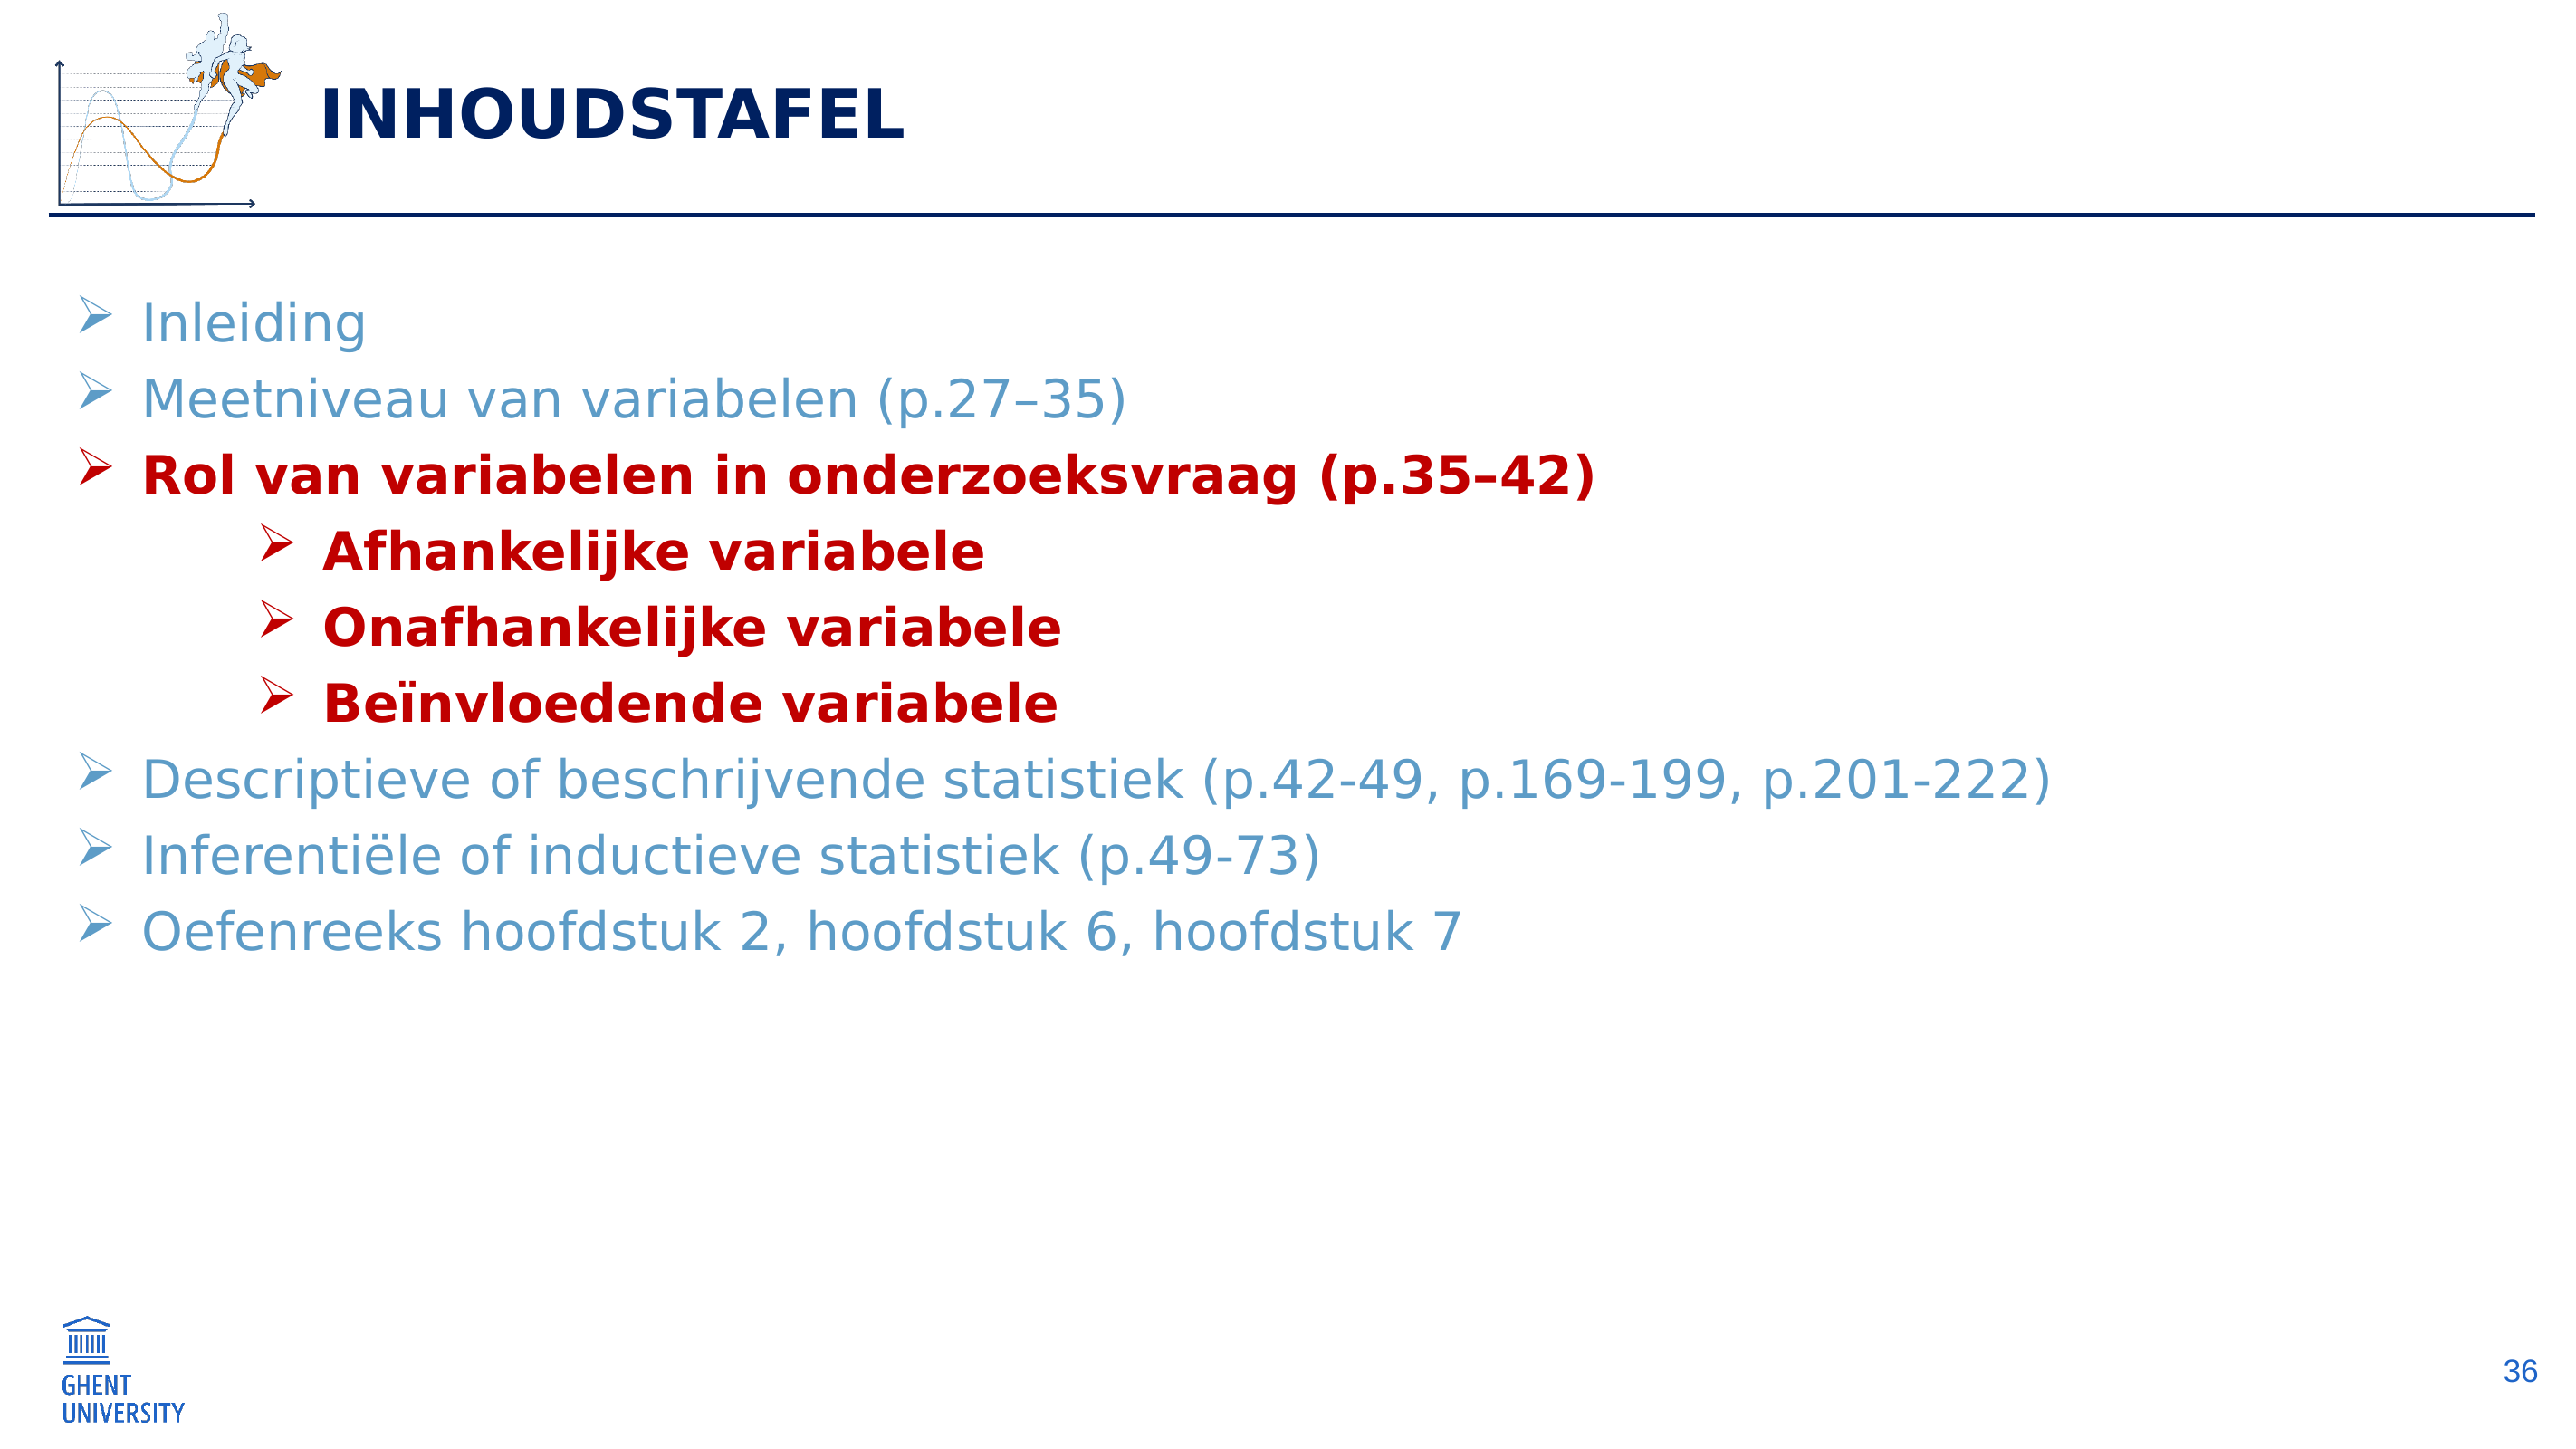

# Inhoudstafel
Inleiding
Meetniveau van variabelen (p.27–35)
Rol van variabelen in onderzoeksvraag (p.35–42)
Afhankelijke variabele
Onafhankelijke variabele
Beïnvloedende variabele
Descriptieve of beschrijvende statistiek (p.42-49, p.169-199, p.201-222)
Inferentiële of inductieve statistiek (p.49-73)
Oefenreeks hoofdstuk 2, hoofdstuk 6, hoofdstuk 7

36